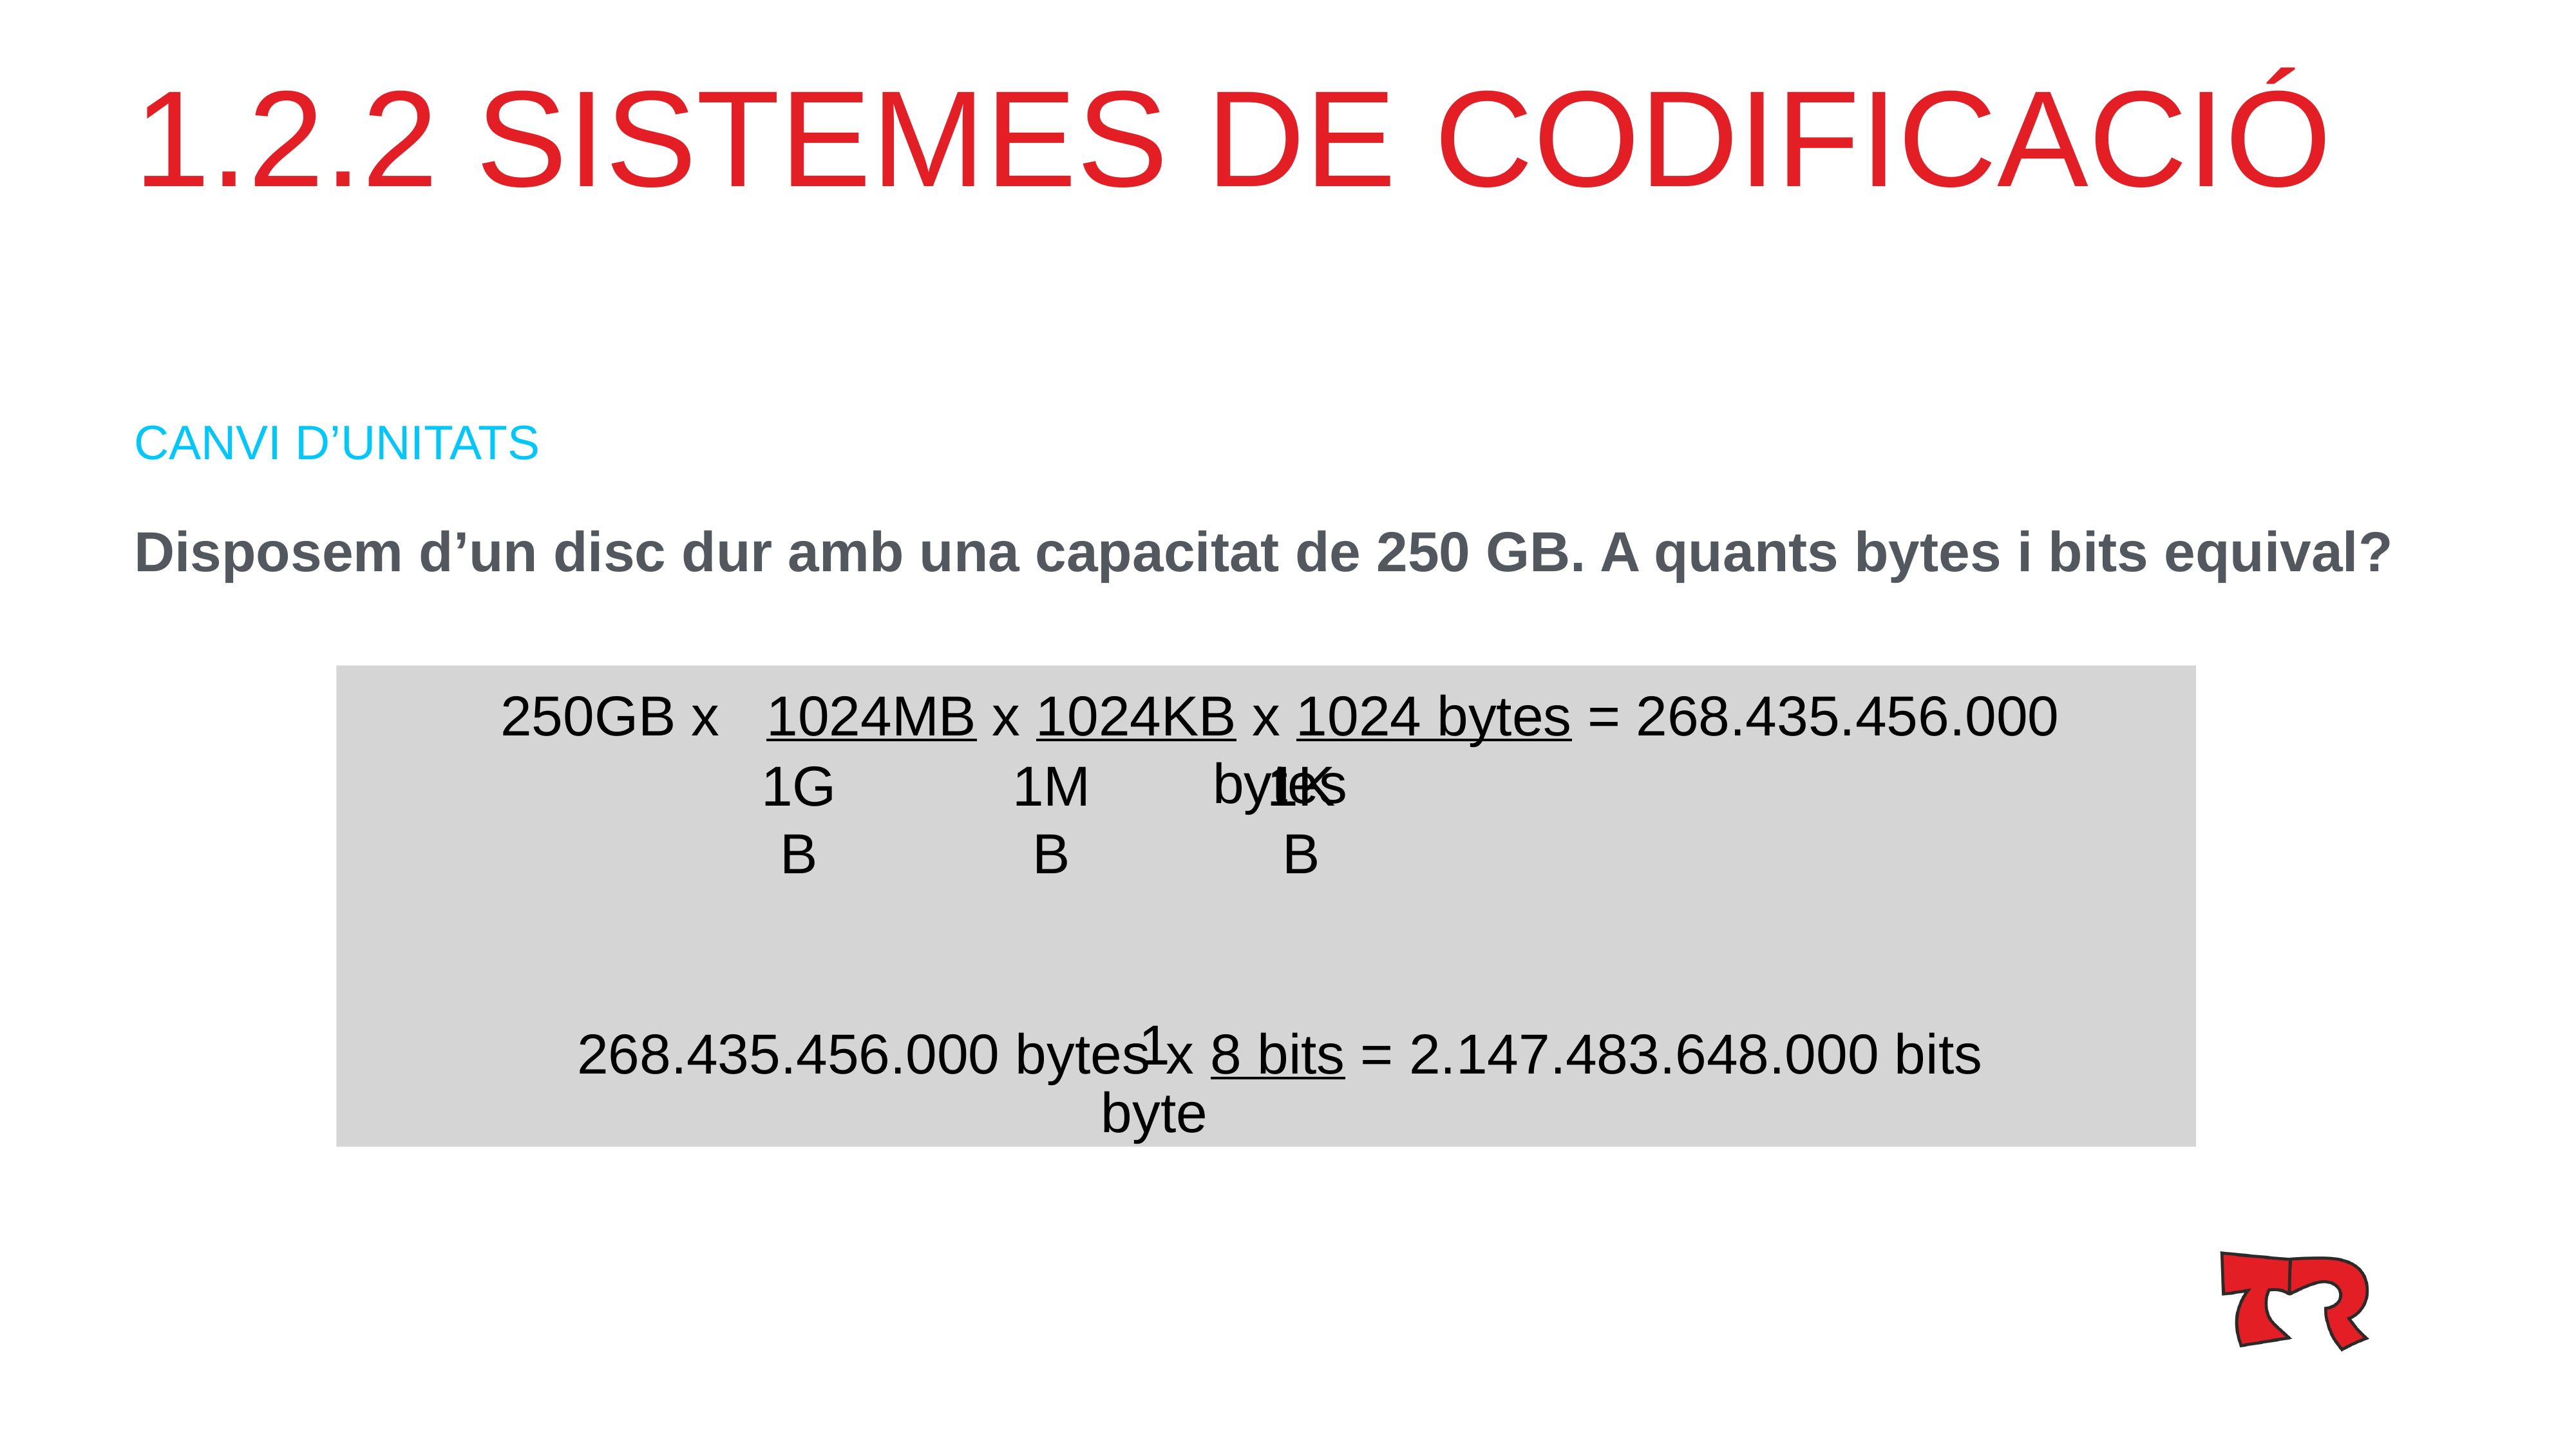

# 1.2.2 SISTEMES DE CODIFICACIÓ
CANVI D’UNITATS
Disposem d’un disc dur amb una capacitat de 250 GB. A quants bytes i bits equival?

250GB x   1024MB x 1024KB x 1024 bytes = 268.435.456.000 bytes

268.435.456.000 bytes x 8 bits = 2.147.483.648.000 bits
1GB
1MB
1KB
1 byte